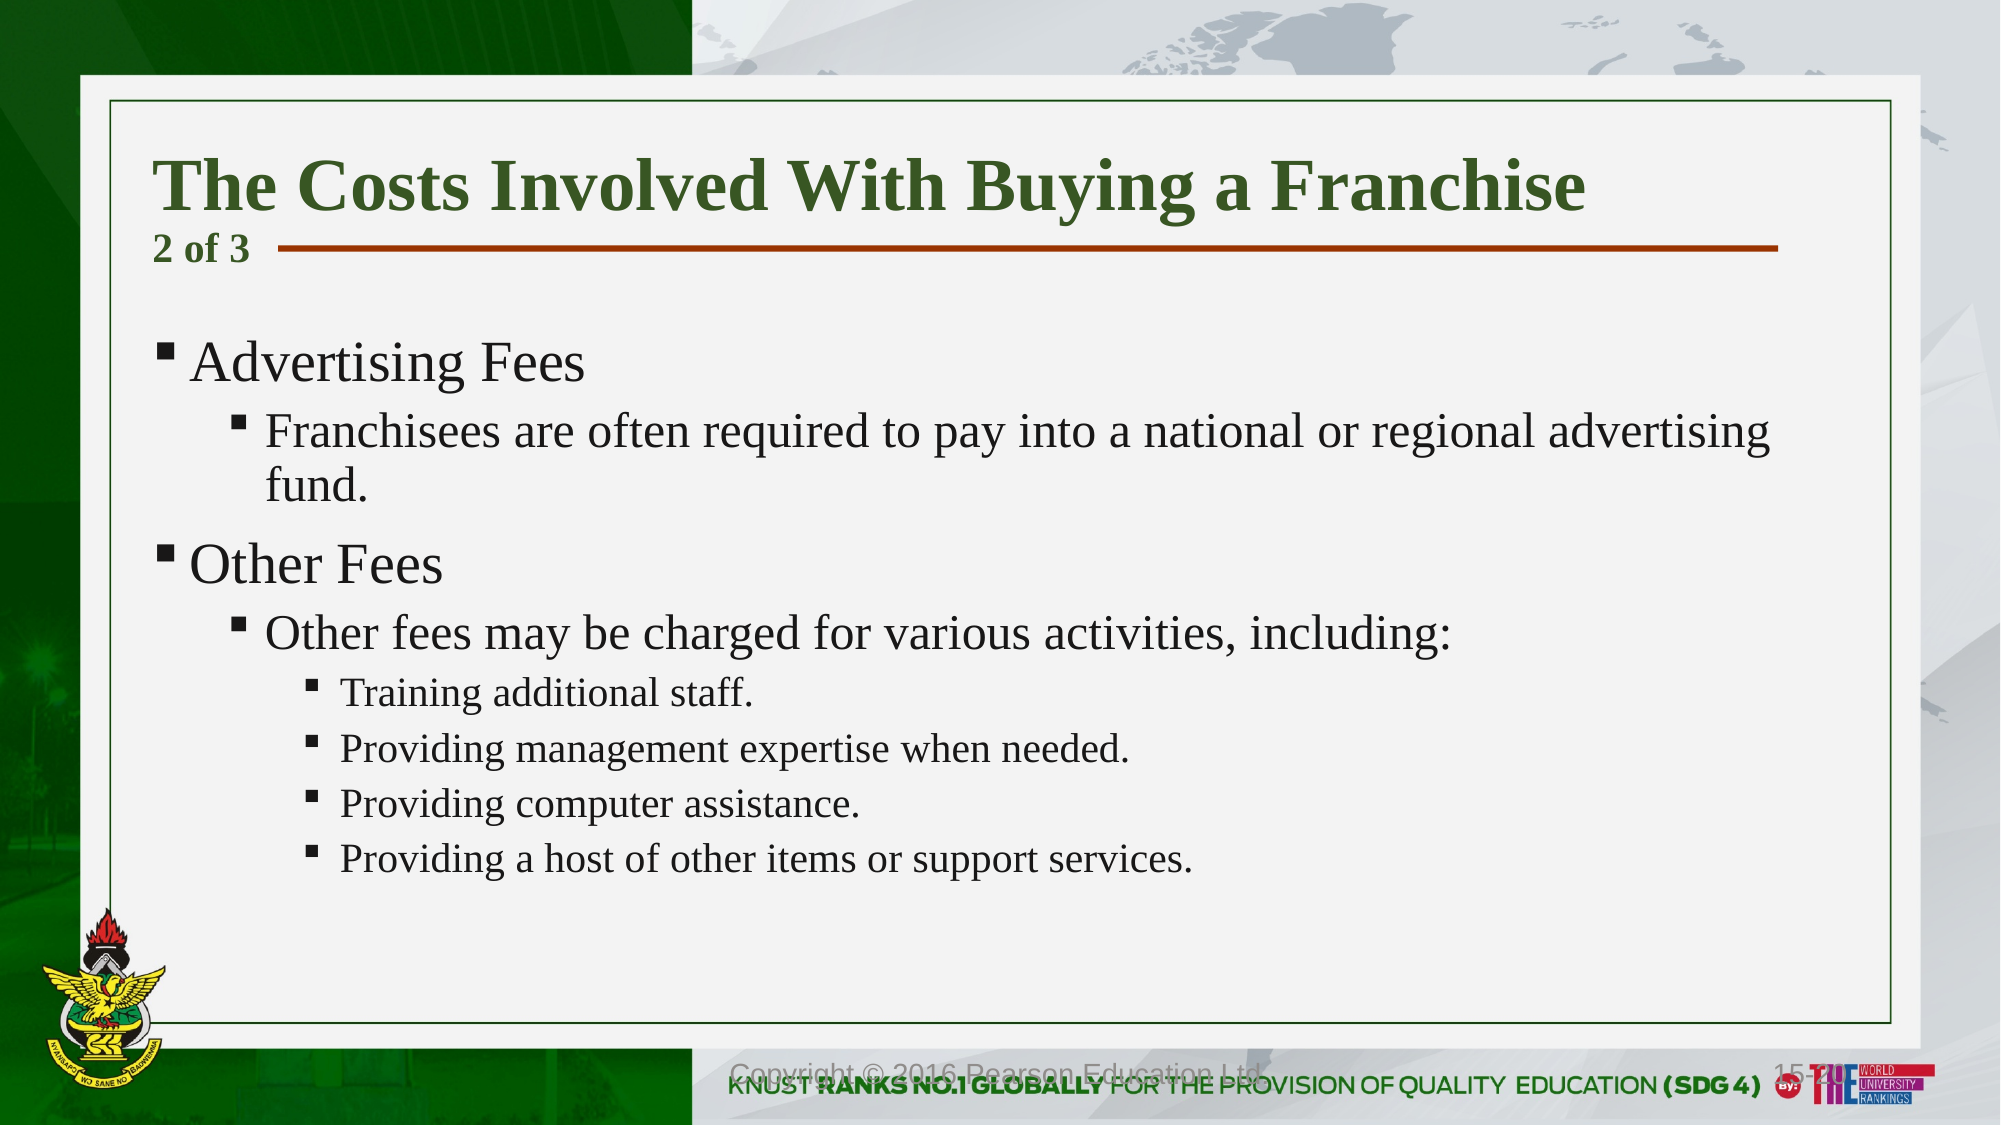

# The Costs Involved With Buying a Franchise 2 of 3

Advertising Fees
Franchisees are often required to pay into a national or regional advertising fund.
Other Fees
Other fees may be charged for various activities, including:
Training additional staff.
Providing management expertise when needed.
Providing computer assistance.
Providing a host of other items or support services.

Copyright © 2016 Pearson Education Ltd.
15-20